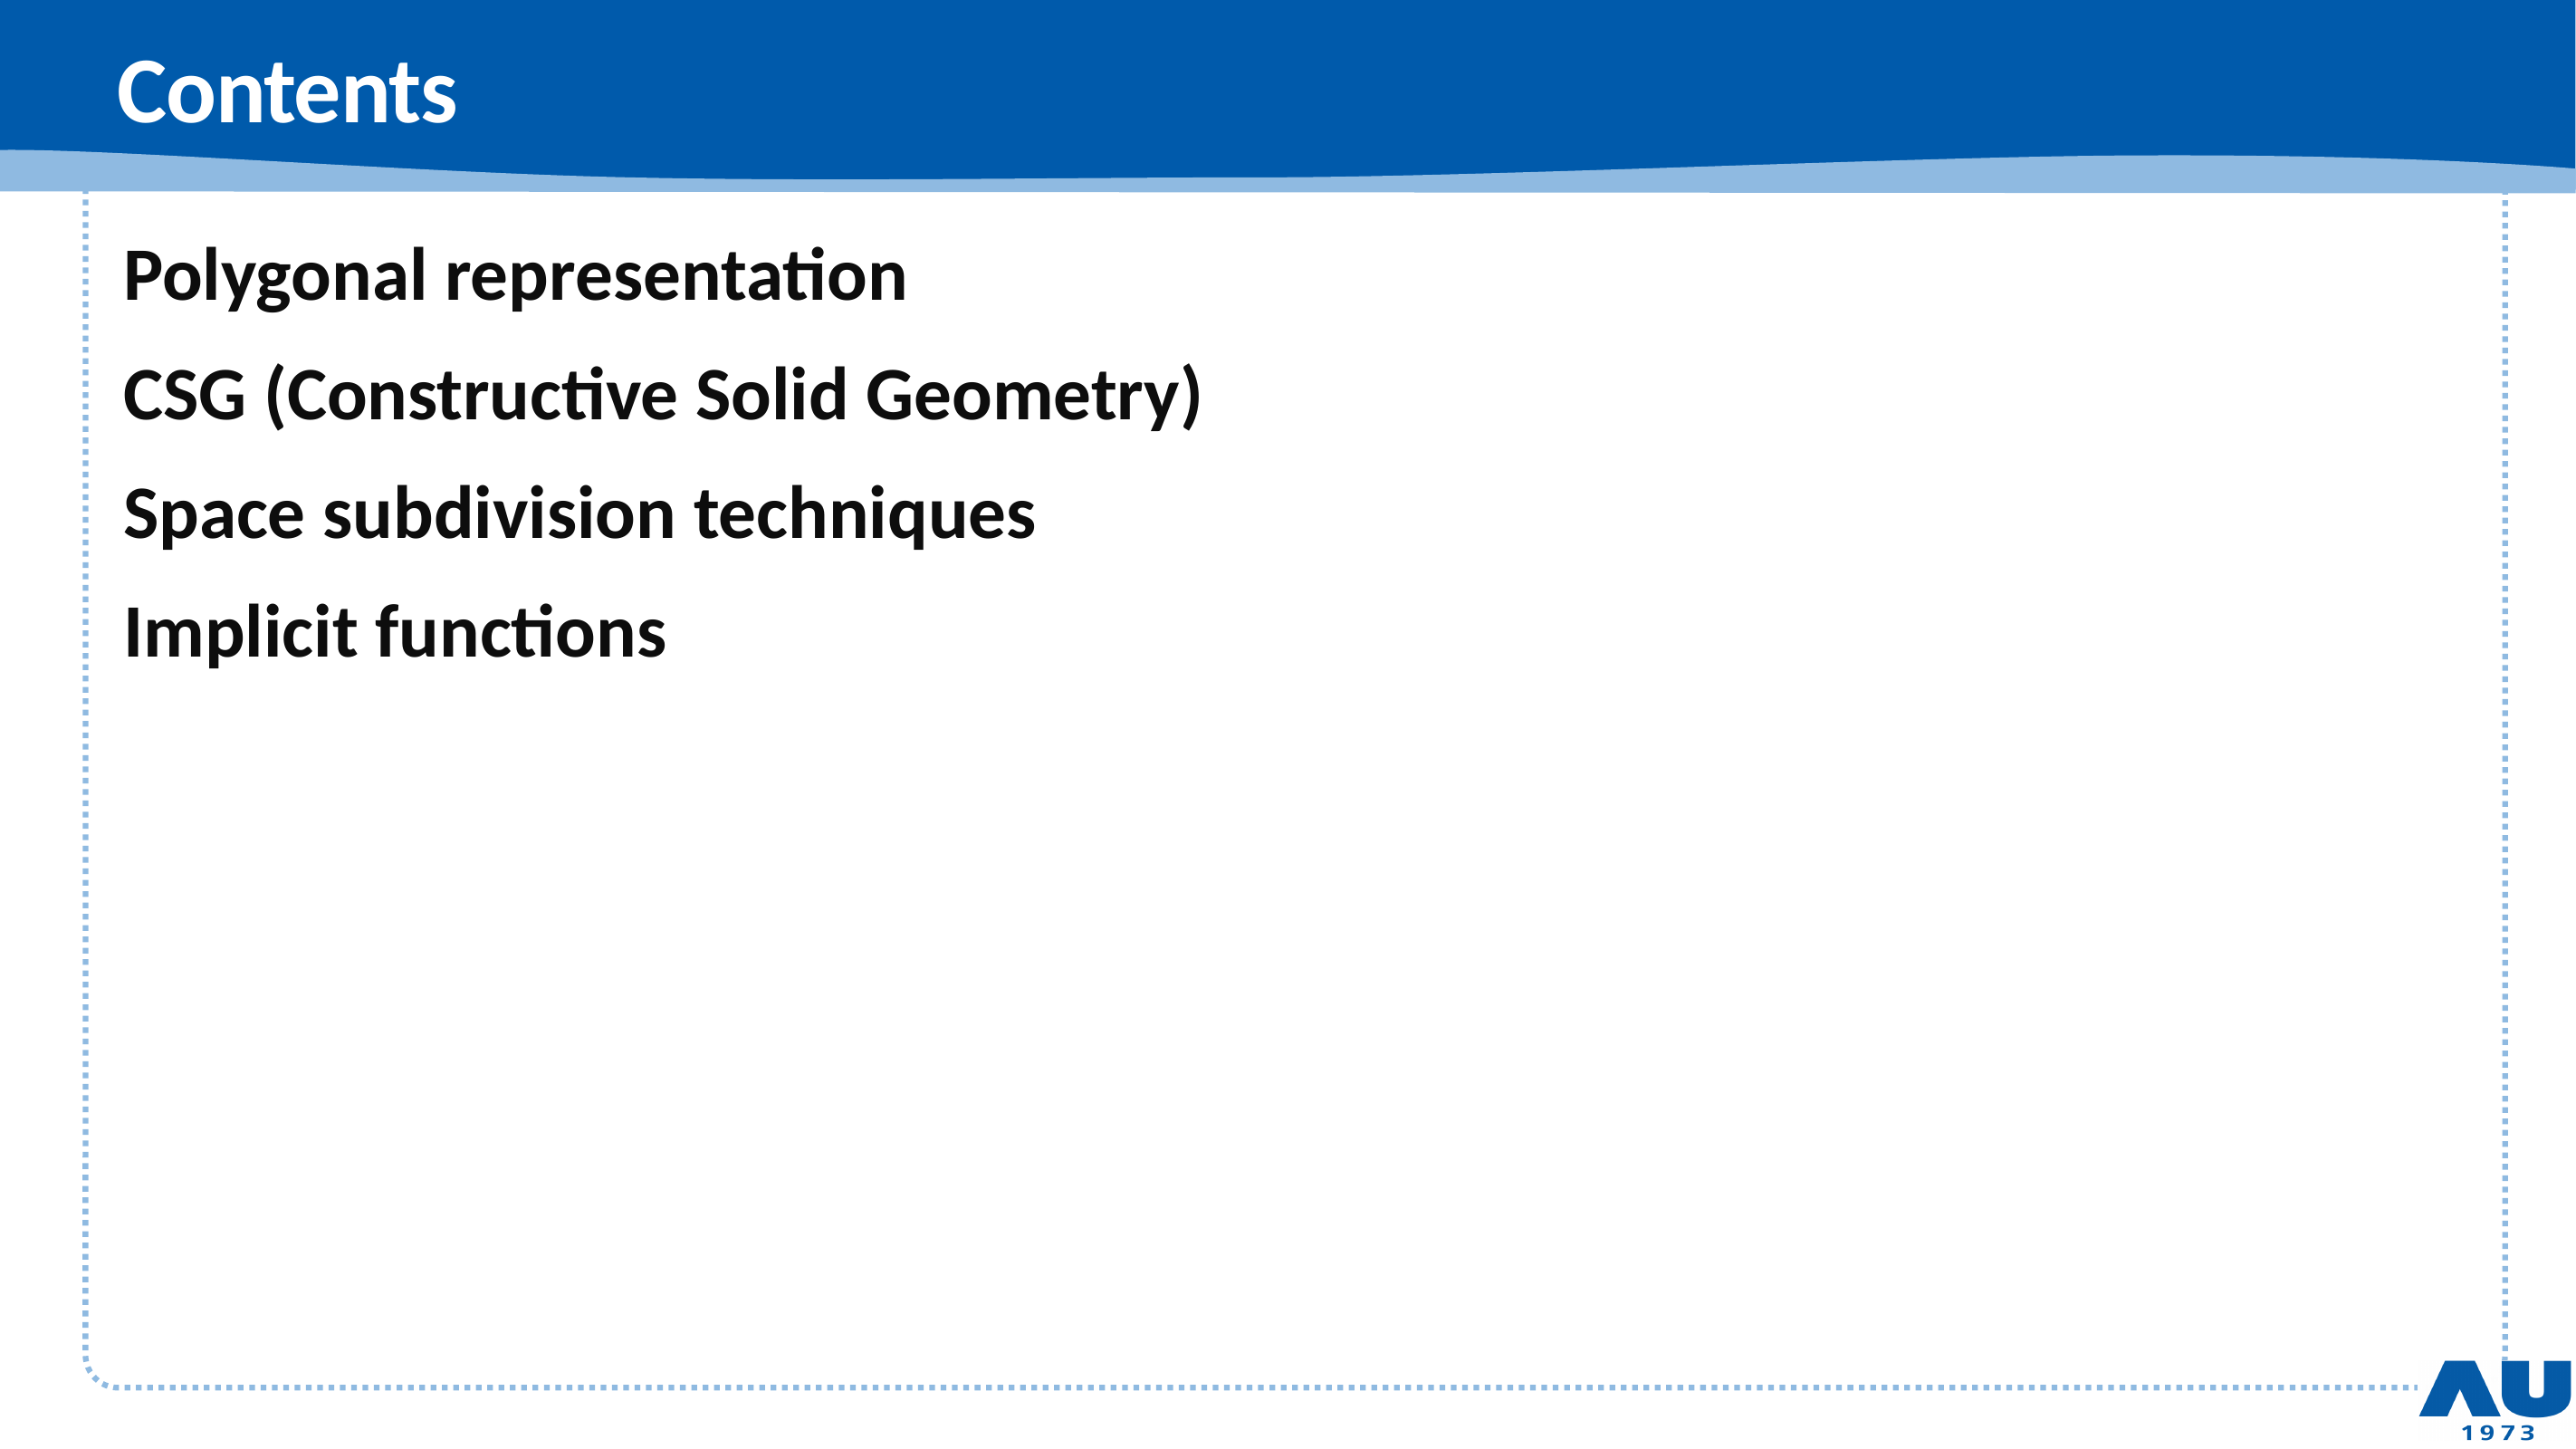

# Contents
Polygonal representation
CSG (Constructive Solid Geometry)
Space subdivision techniques
Implicit functions